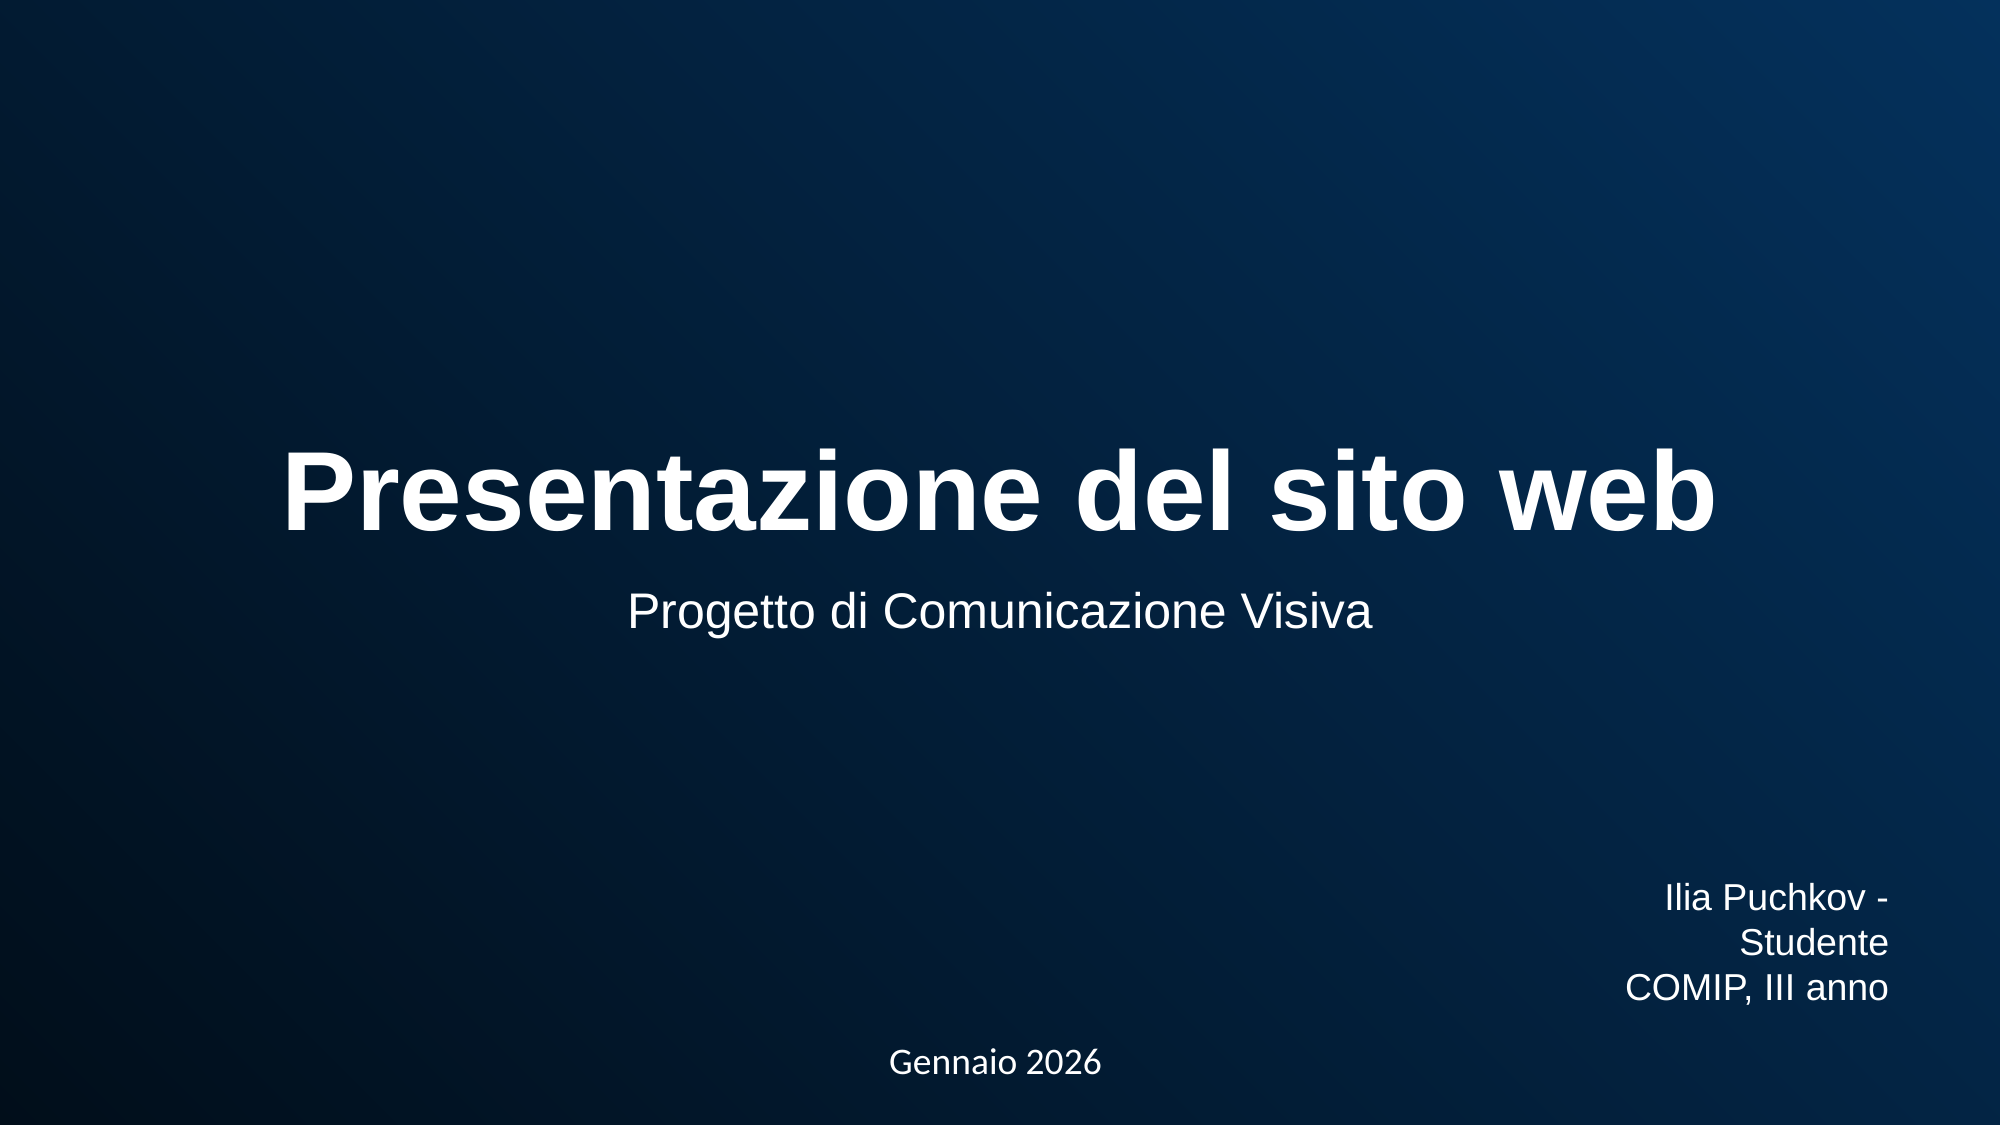

# Presentazione del sito web
Progetto di Comunicazione Visiva
Ilia Puchkov -
Studente COMIP, III anno
Gennaio 2026